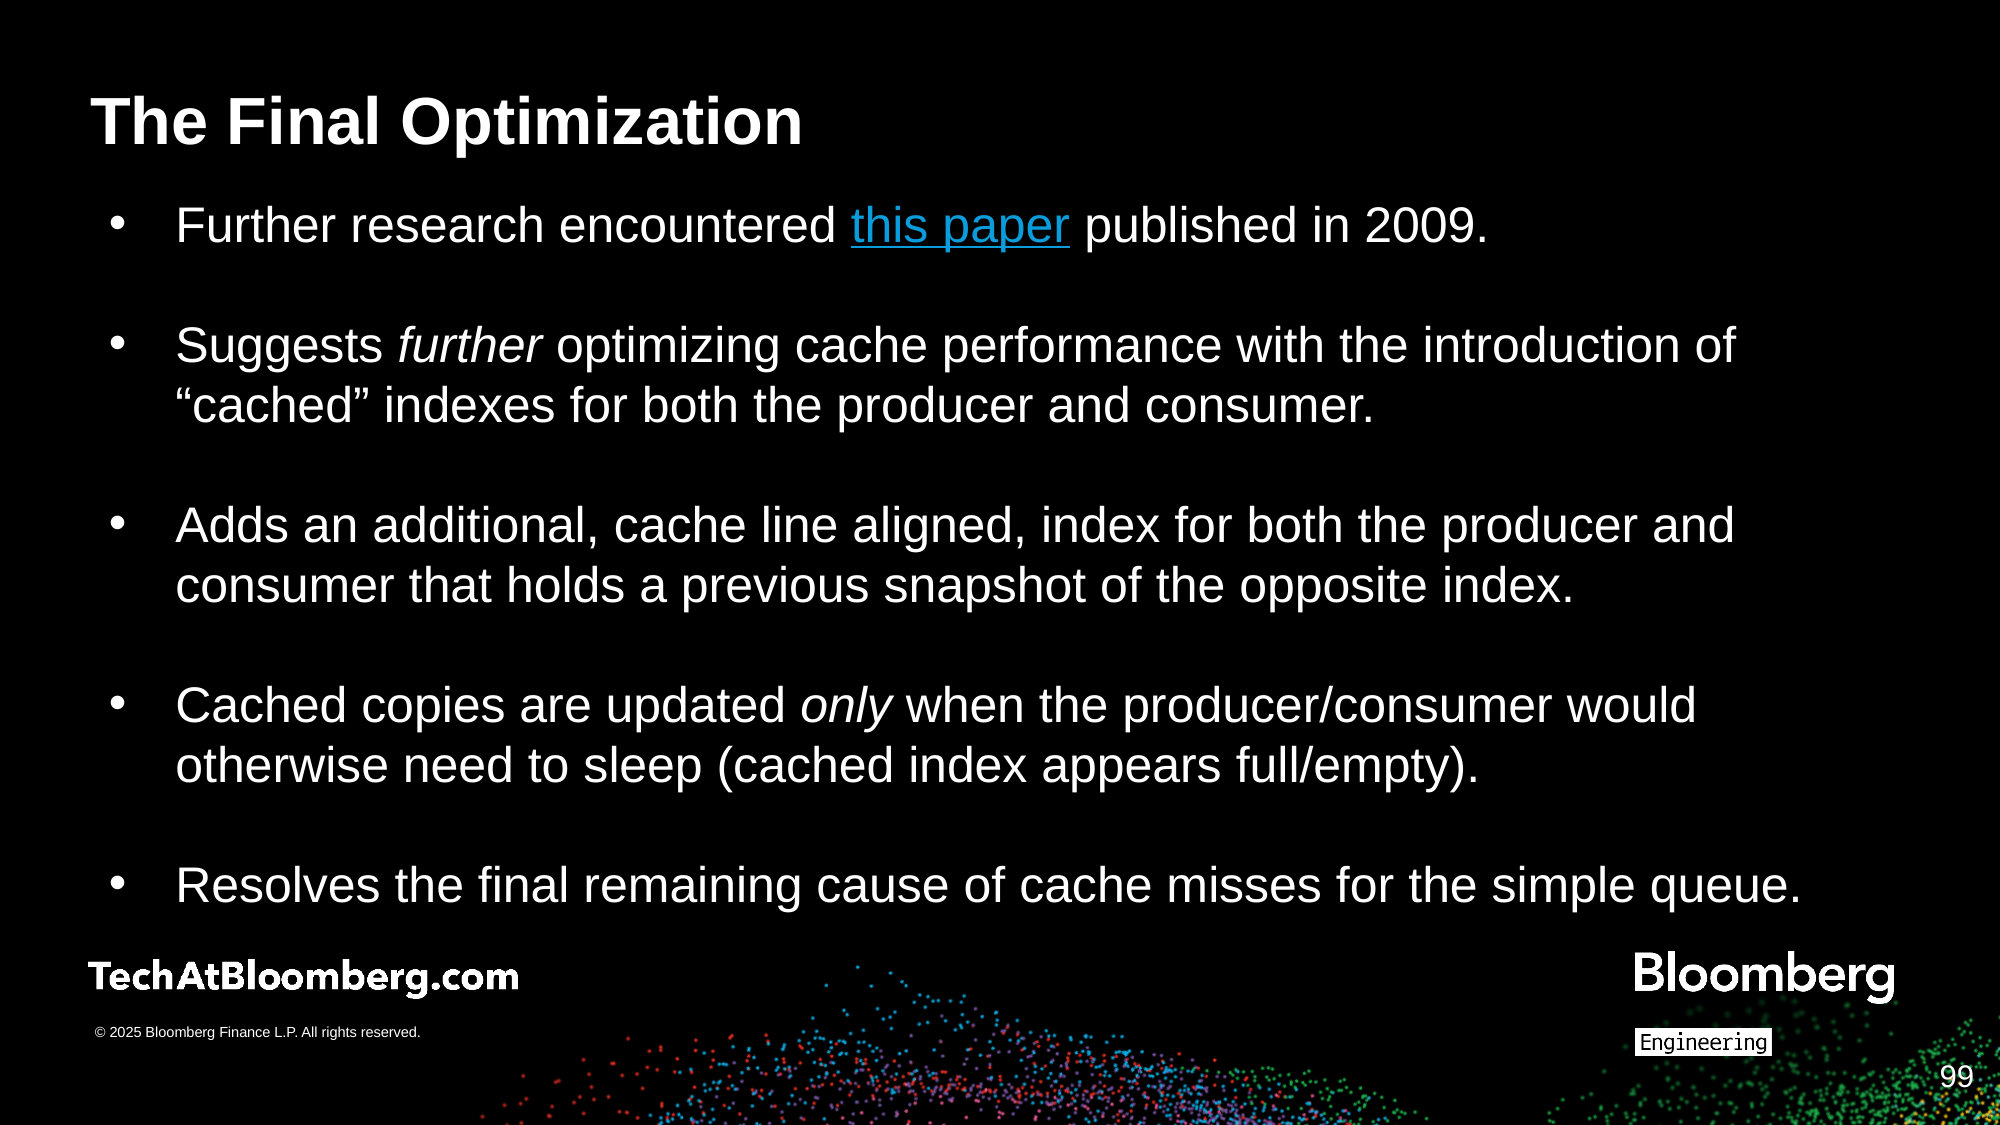

# The Final Optimization
Further research encountered this paper published in 2009.

Suggests further optimizing cache performance with the introduction of “cached” indexes for both the producer and consumer.

Adds an additional, cache line aligned, index for both the producer and consumer that holds a previous snapshot of the opposite index.

Cached copies are updated only when the producer/consumer would otherwise need to sleep (cached index appears full/empty).

Resolves the final remaining cause of cache misses for the simple queue.
99